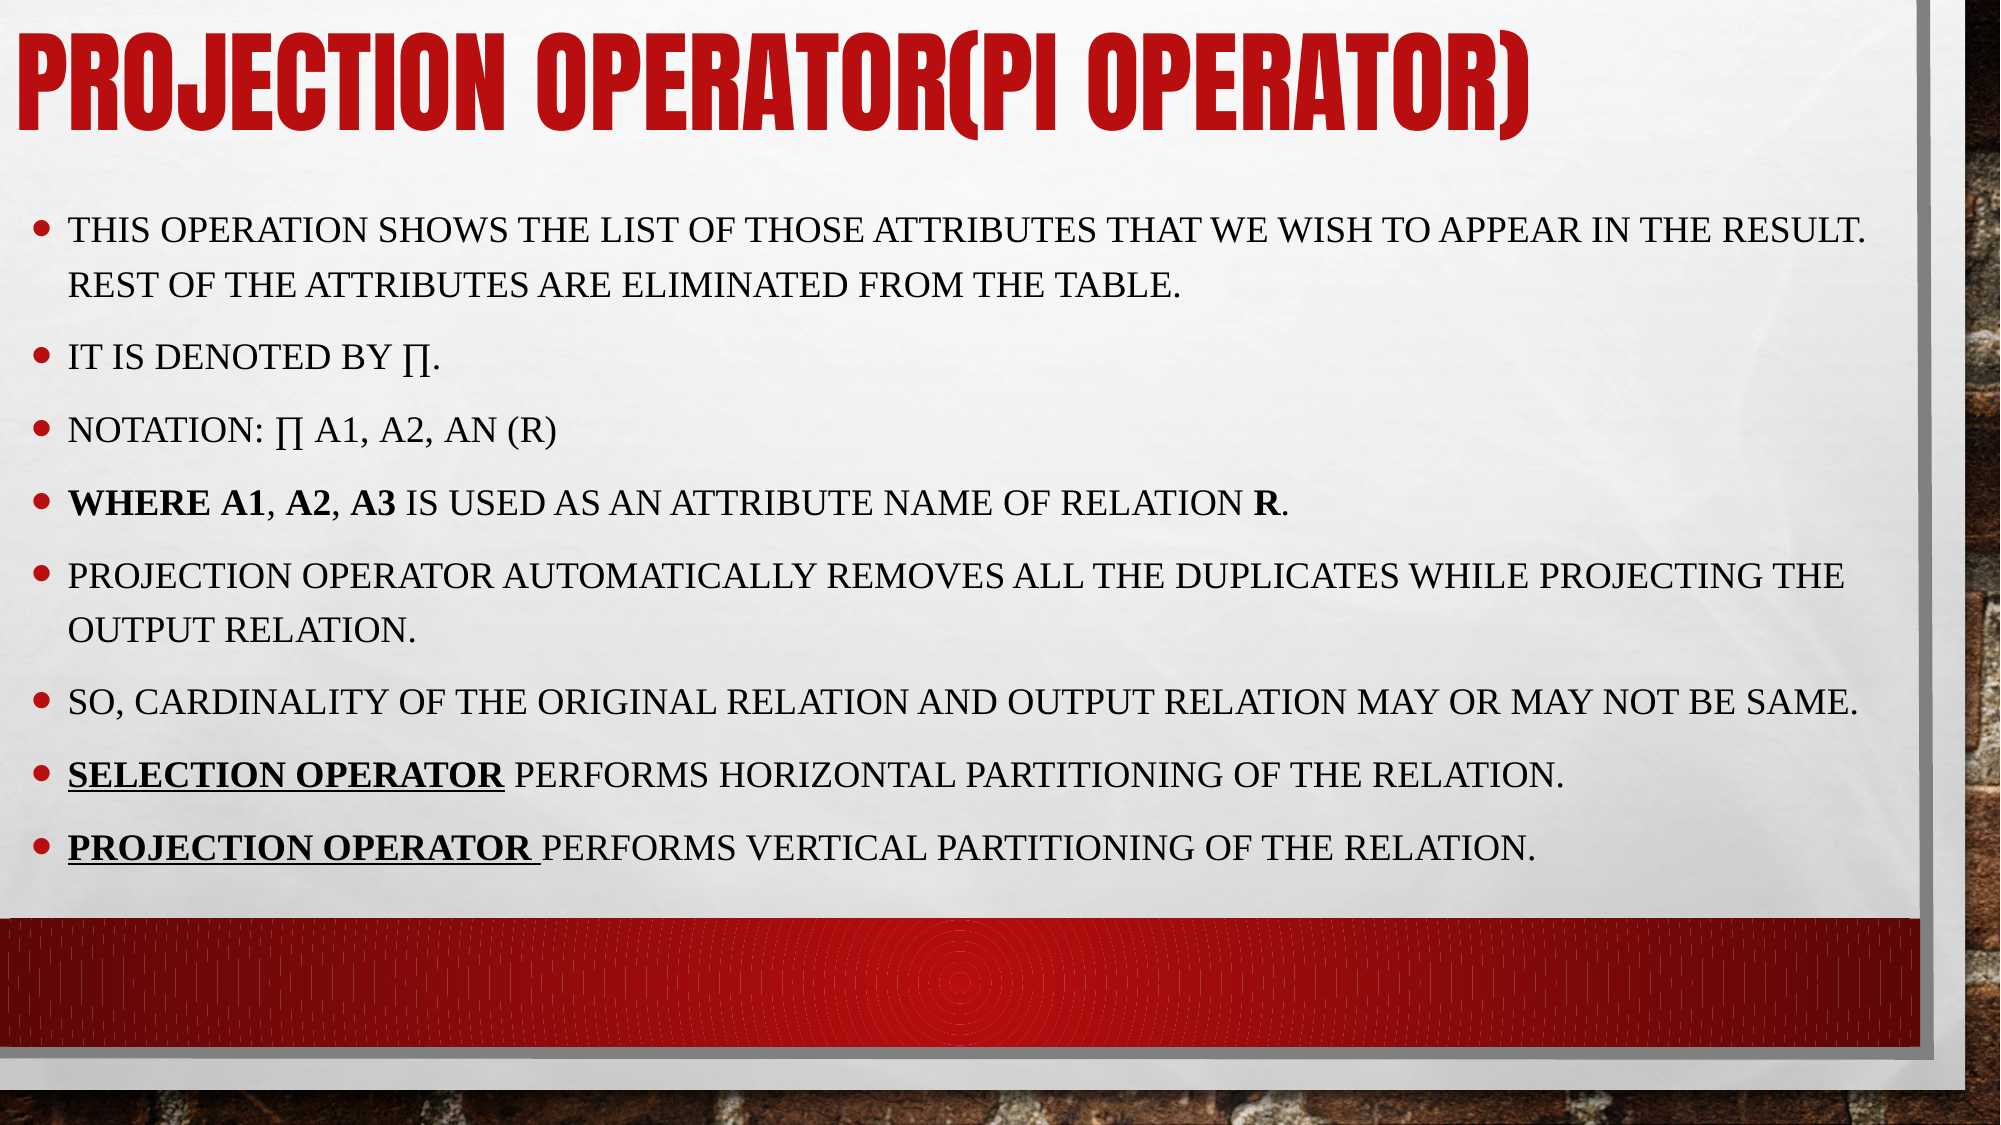

# Projection operator(PI OPERATOR)
This operation shows the list of those attributes that we wish to appear in the result. Rest of the attributes are eliminated from the table.
It is denoted by ∏.
Notation: ∏ A1, A2, An (r)
Where A1, A2, A3 is used as an attribute name of relation r.
Projection operator automatically removes all the duplicates while projecting the output relation.
So, cardinality of the original relation and output relation may or may not be same.
Selection Operator performs horizontal partitioning of the relation.
Projection operator performs vertical partitioning of the relation.